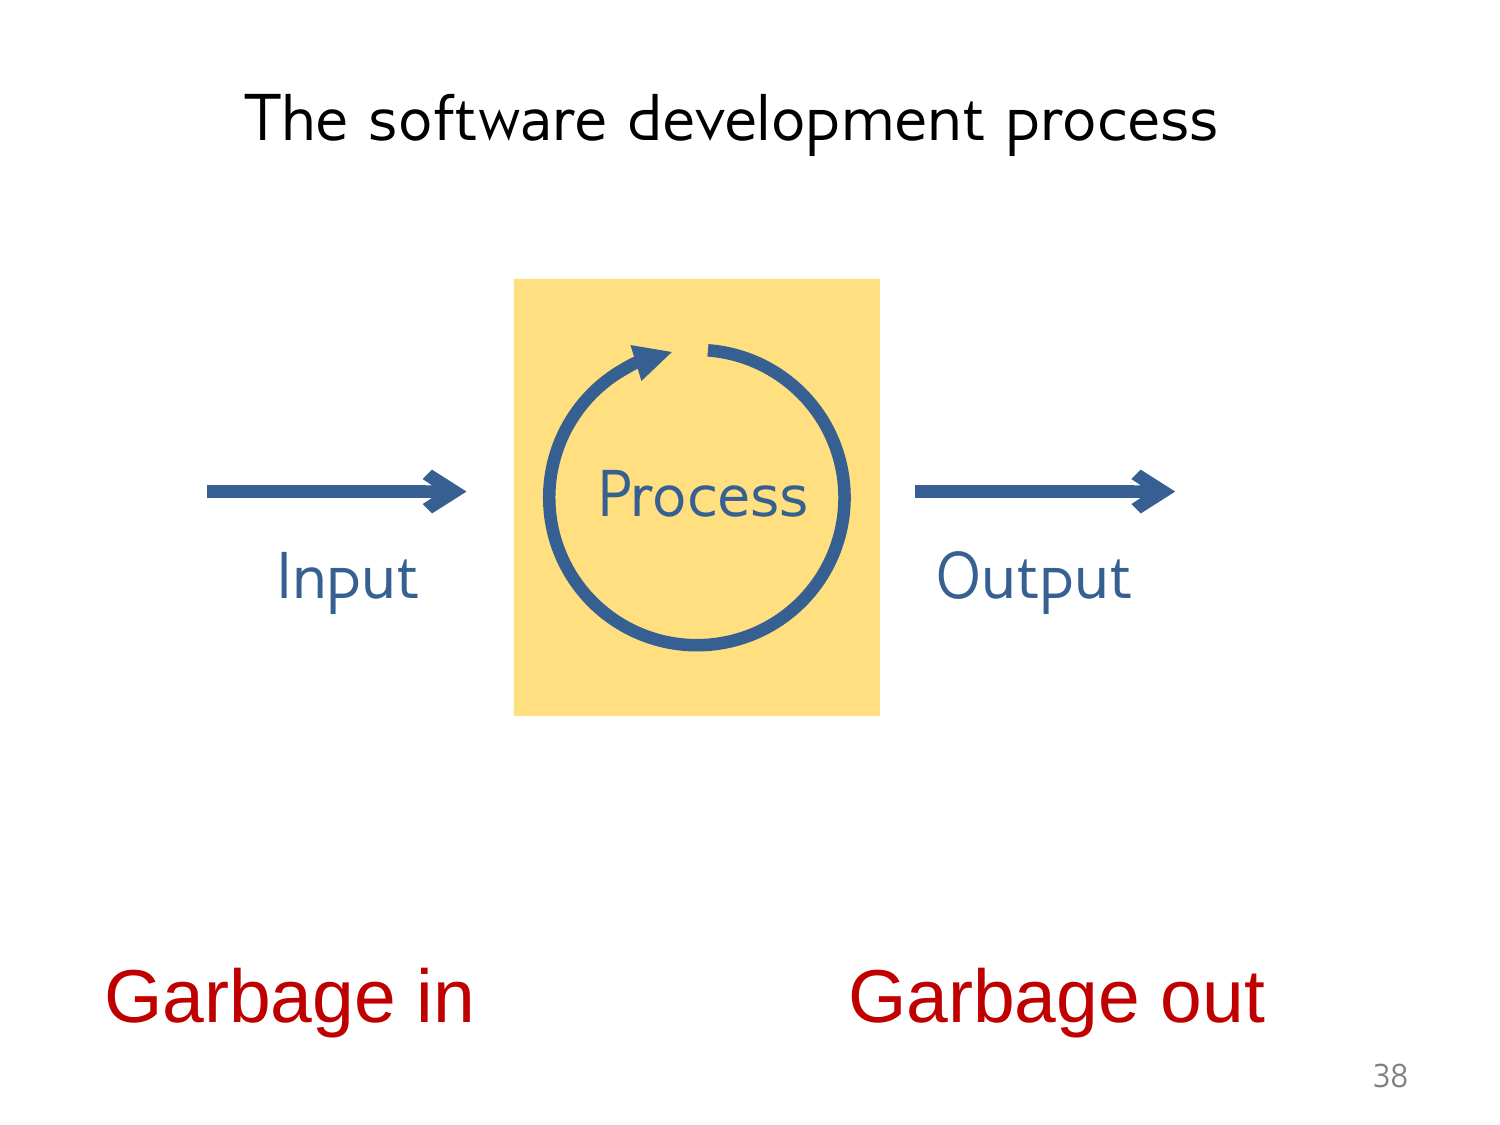

The software development process

Process
Input
Output
Garbage in                  Garbage out